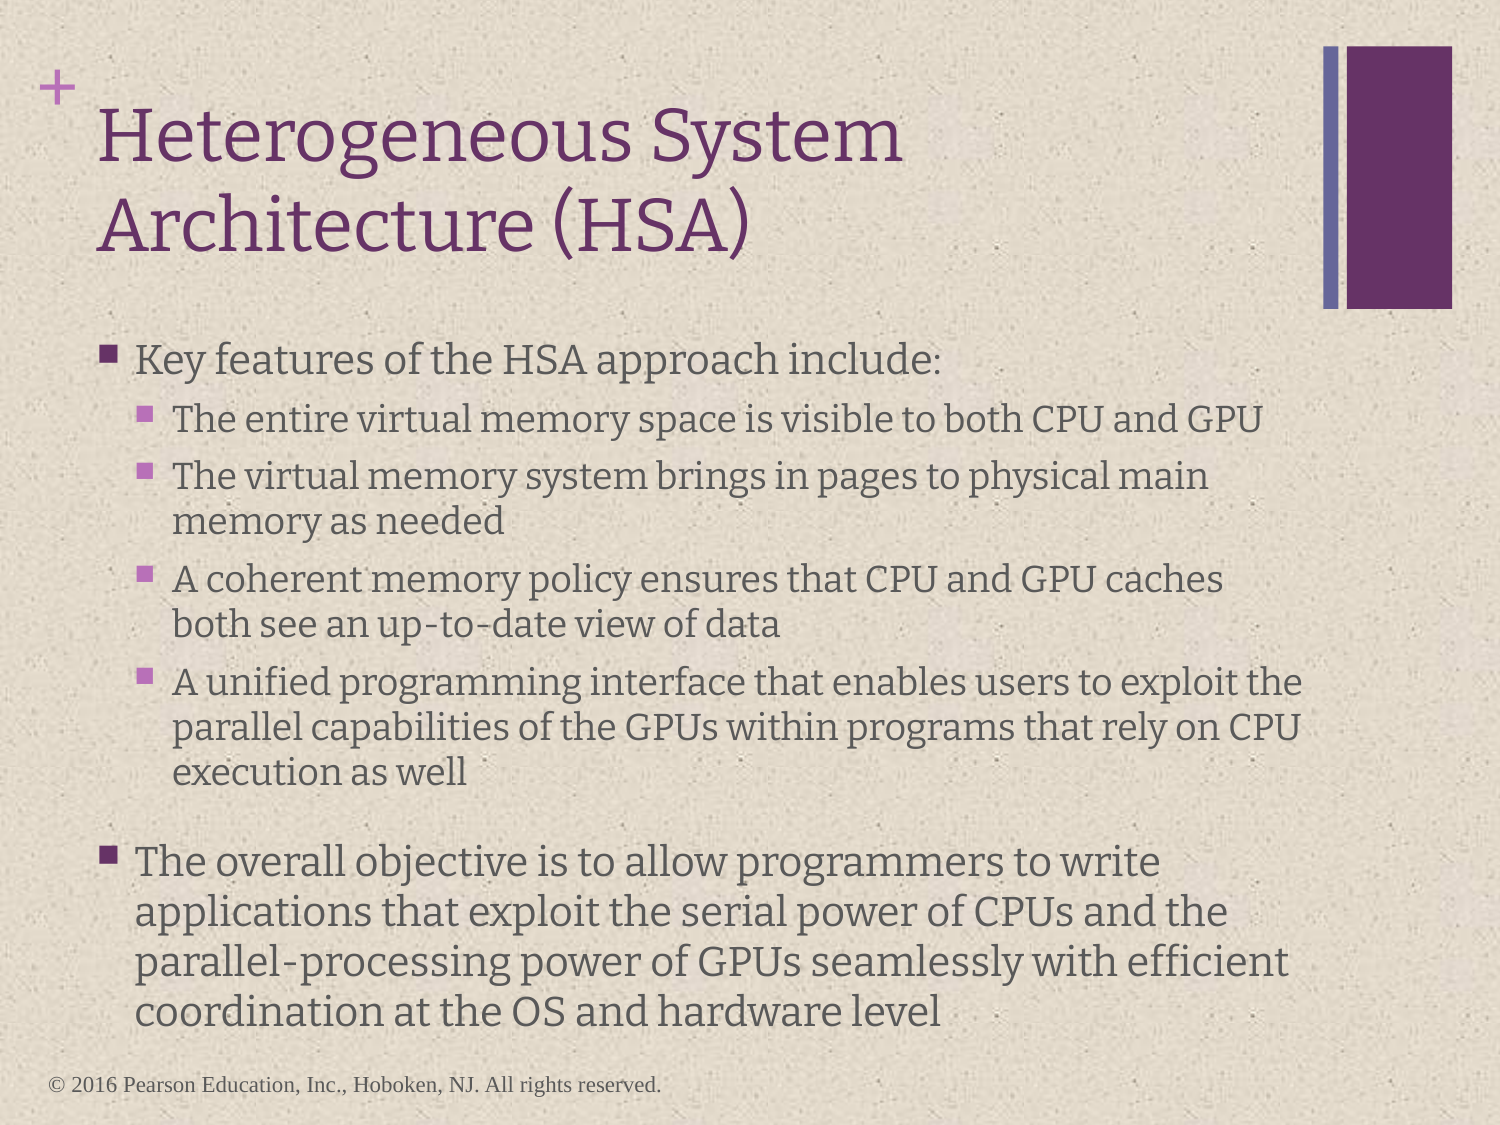

# Heterogeneous System Architecture (HSA)
Key features of the HSA approach include:
The entire virtual memory space is visible to both CPU and GPU
The virtual memory system brings in pages to physical main memory as needed
A coherent memory policy ensures that CPU and GPU caches both see an up-to-date view of data
A unified programming interface that enables users to exploit the parallel capabilities of the GPUs within programs that rely on CPU execution as well
The overall objective is to allow programmers to write applications that exploit the serial power of CPUs and the parallel-processing power of GPUs seamlessly with efficient coordination at the OS and hardware level
© 2016 Pearson Education, Inc., Hoboken, NJ. All rights reserved.